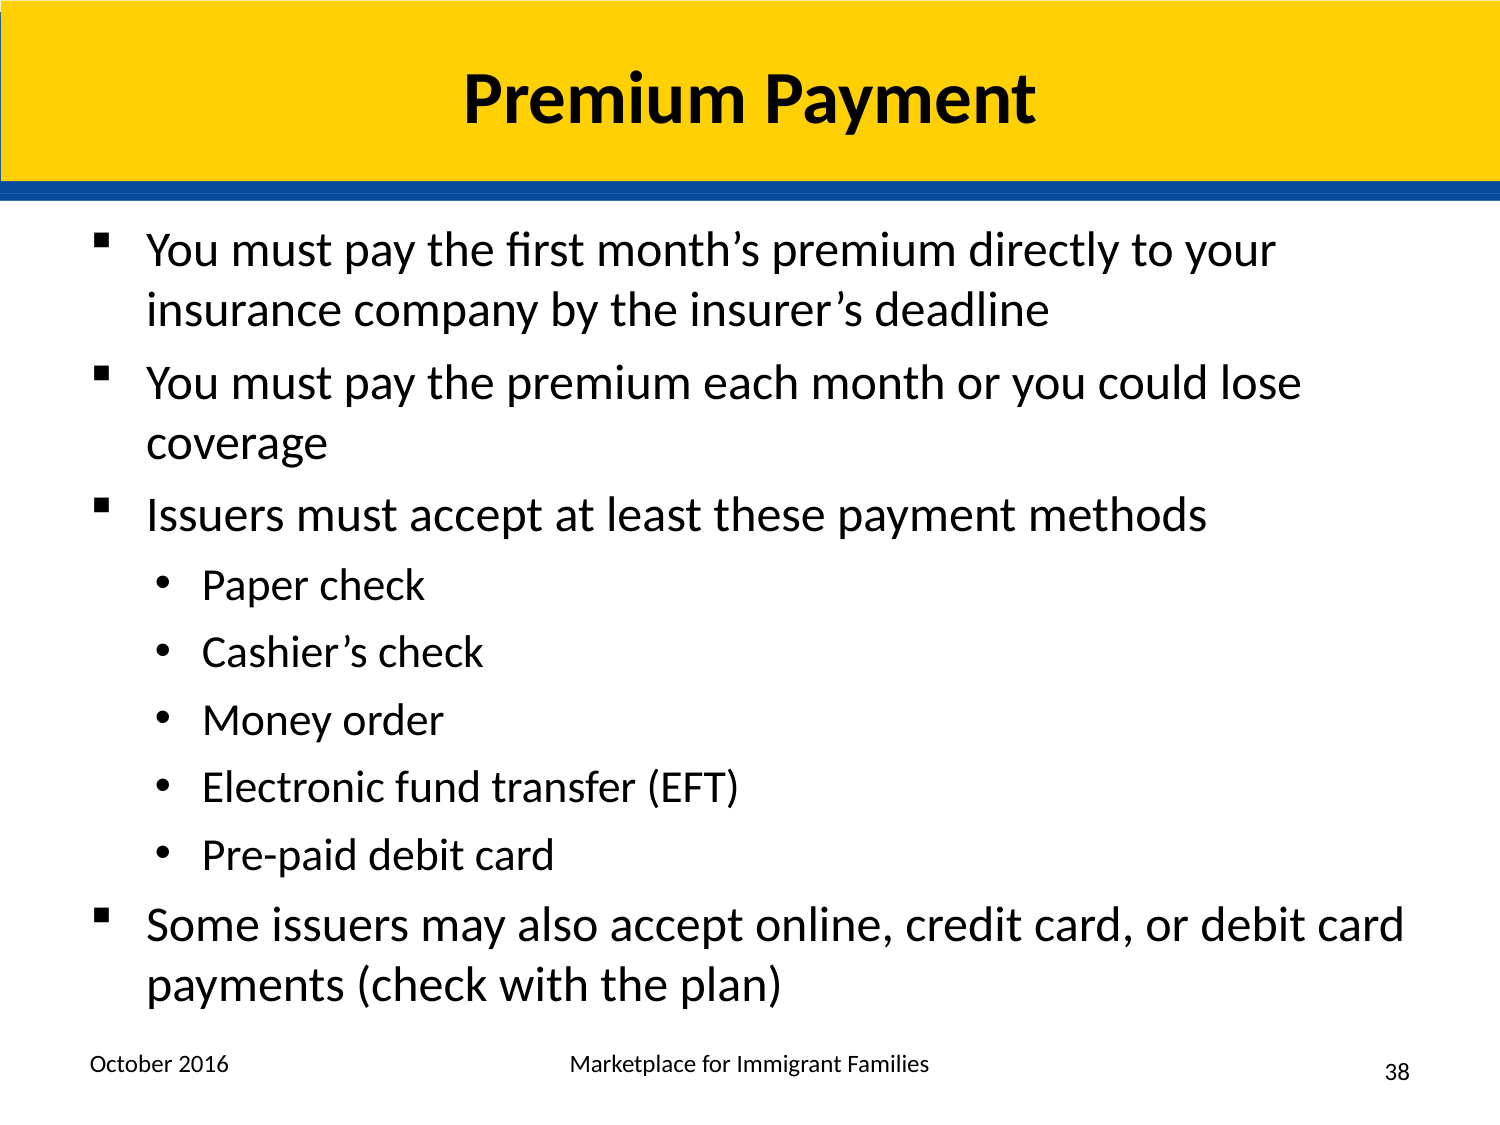

# Premium Payment
You must pay the first month’s premium directly to your insurance company by the insurer’s deadline
You must pay the premium each month or you could lose coverage
Issuers must accept at least these payment methods
Paper check
Cashier’s check
Money order
Electronic fund transfer (EFT)
Pre-paid debit card
Some issuers may also accept online, credit card, or debit card payments (check with the plan)
October 2016
Marketplace for Immigrant Families
38